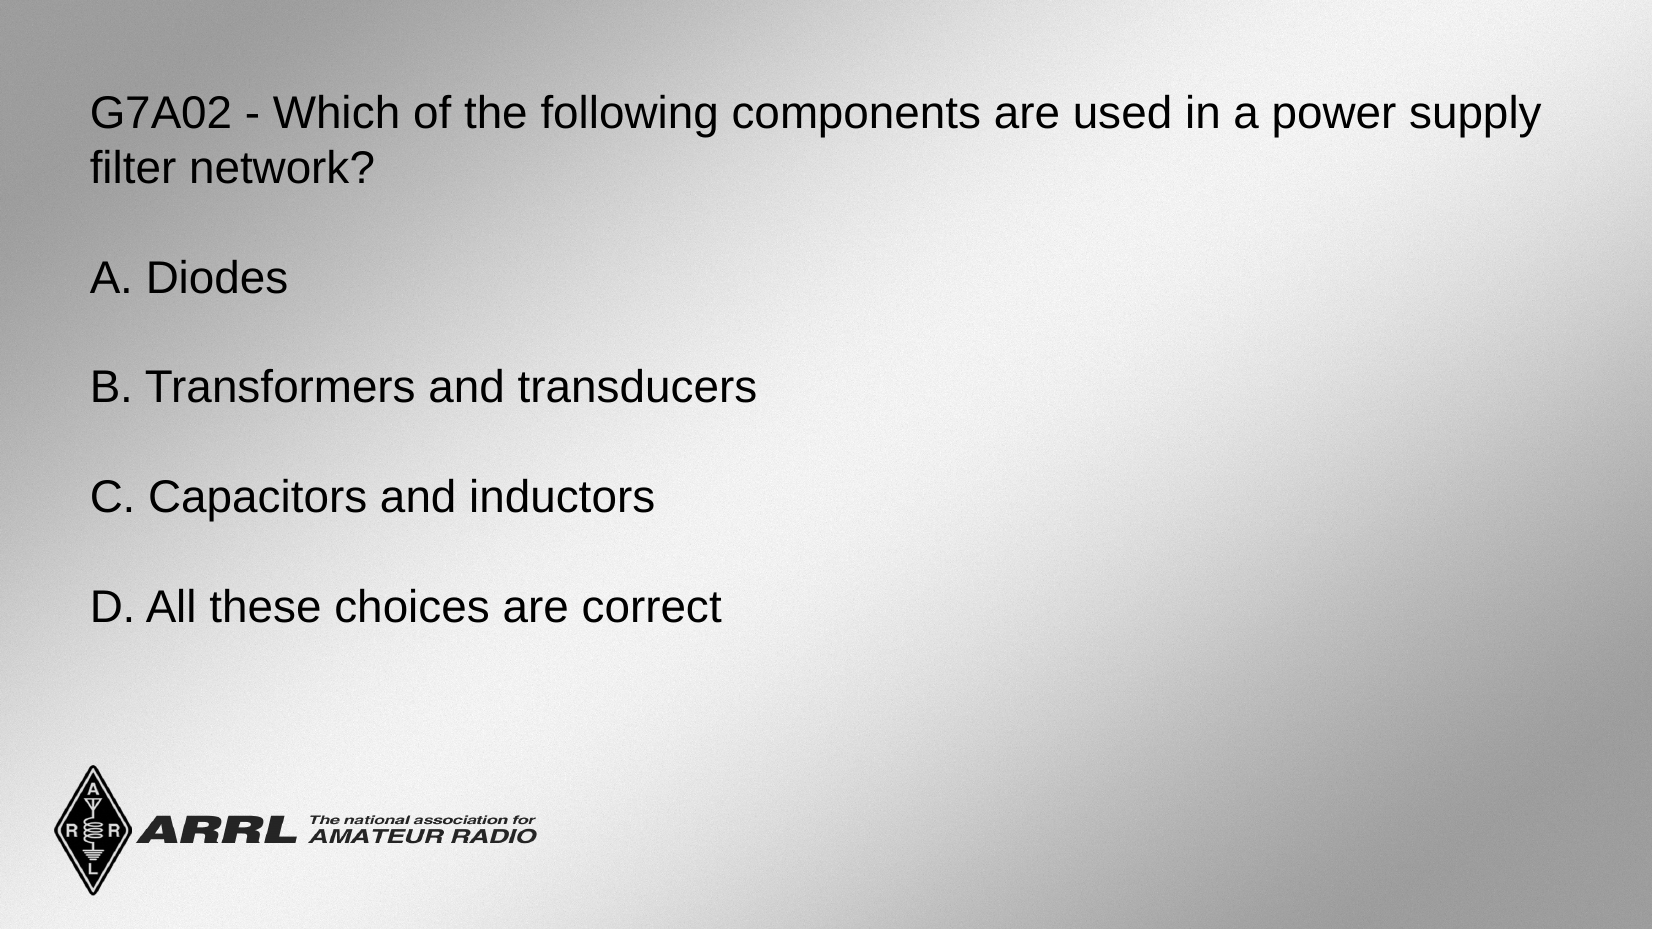

G7A02 - Which of the following components are used in a power supply filter network?

A. Diodes

B. Transformers and transducers

C. Capacitors and inductors

D. All these choices are correct